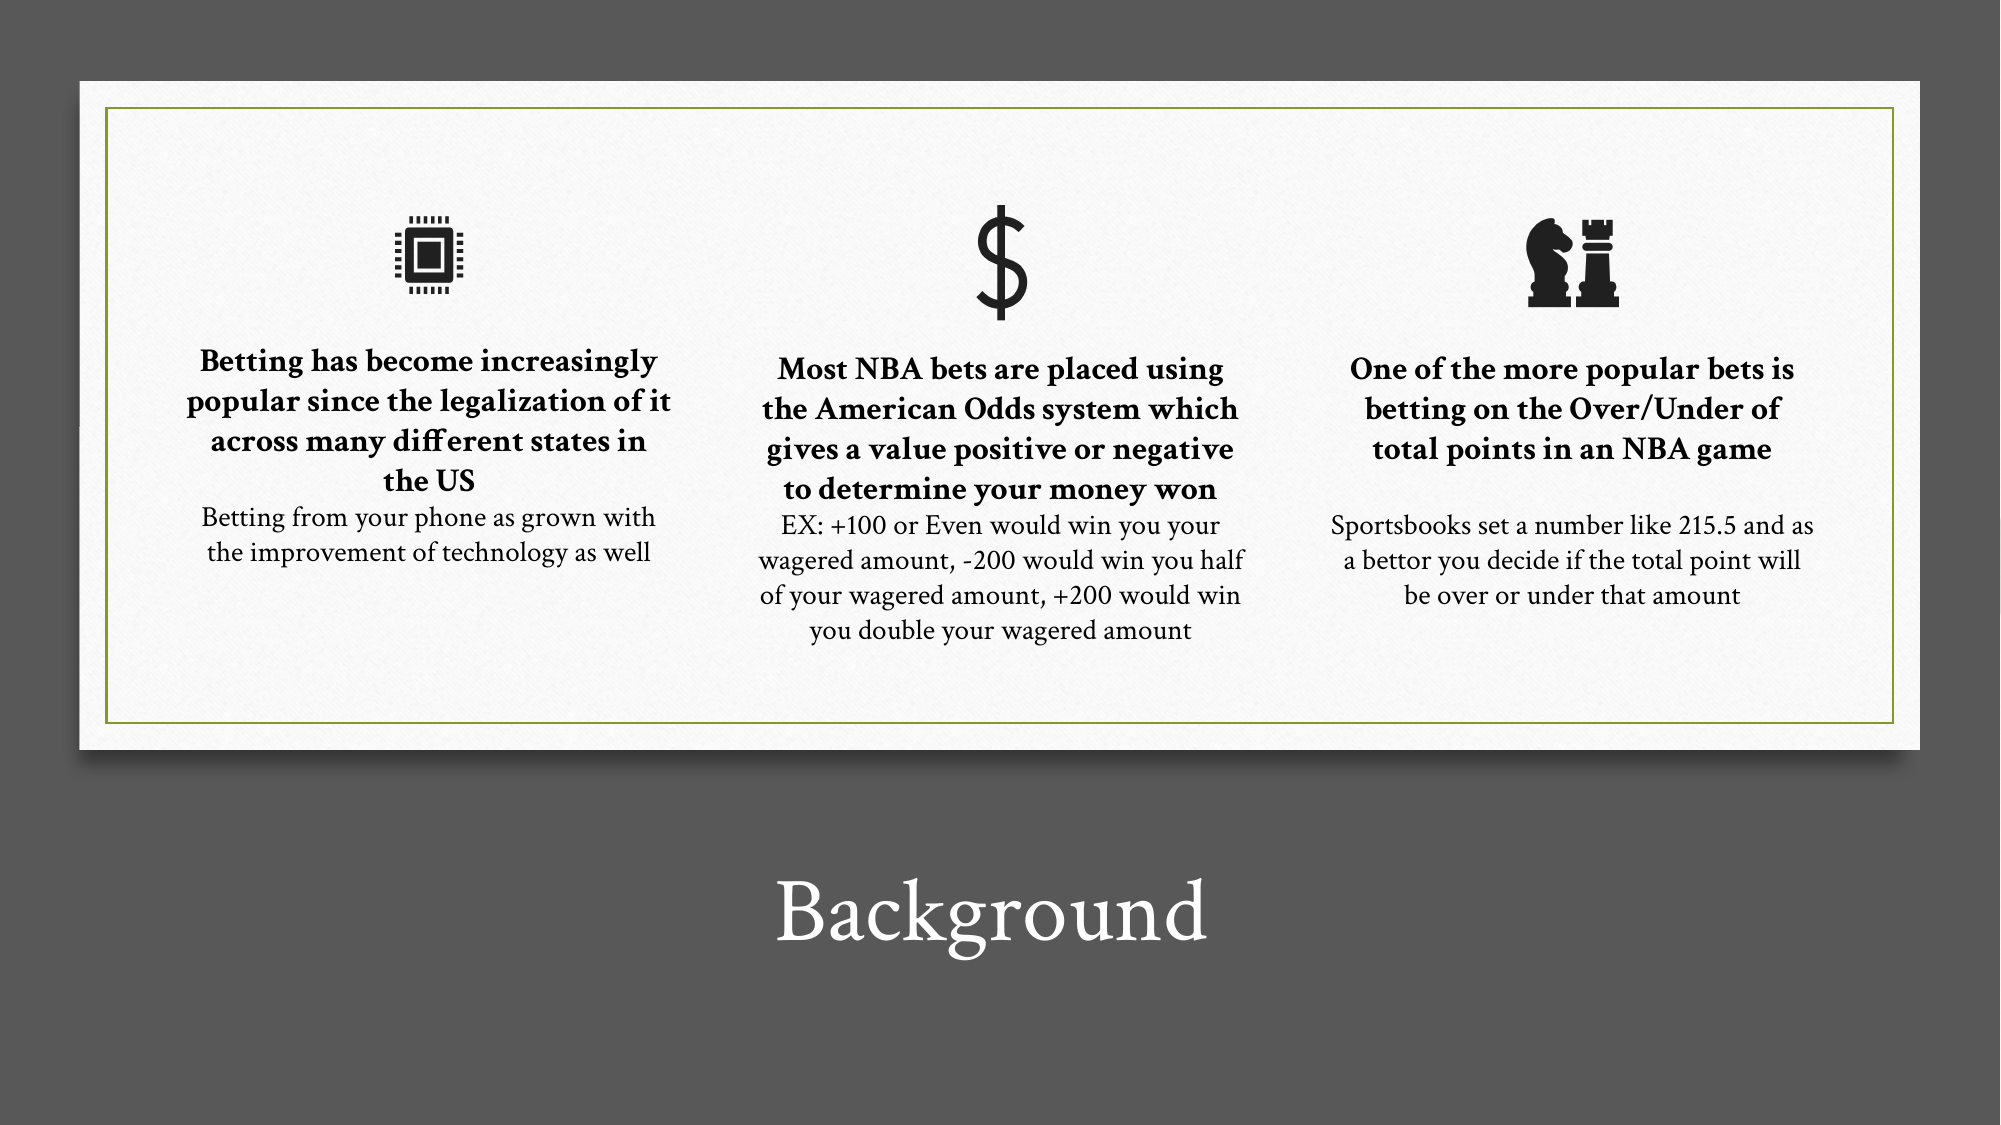

Betting has become increasingly popular since the legalization of it across many different states in the US
Betting from your phone as grown with the improvement of technology as well
Most NBA bets are placed using the American Odds system which gives a value positive or negative to determine your money won
EX: +100 or Even would win you your wagered amount, -200 would win you half of your wagered amount, +200 would win you double your wagered amount
One of the more popular bets is betting on the Over/Under of total points in an NBA game
Sportsbooks set a number like 215.5 and as a bettor you decide if the total point will be over or under that amount
# Background